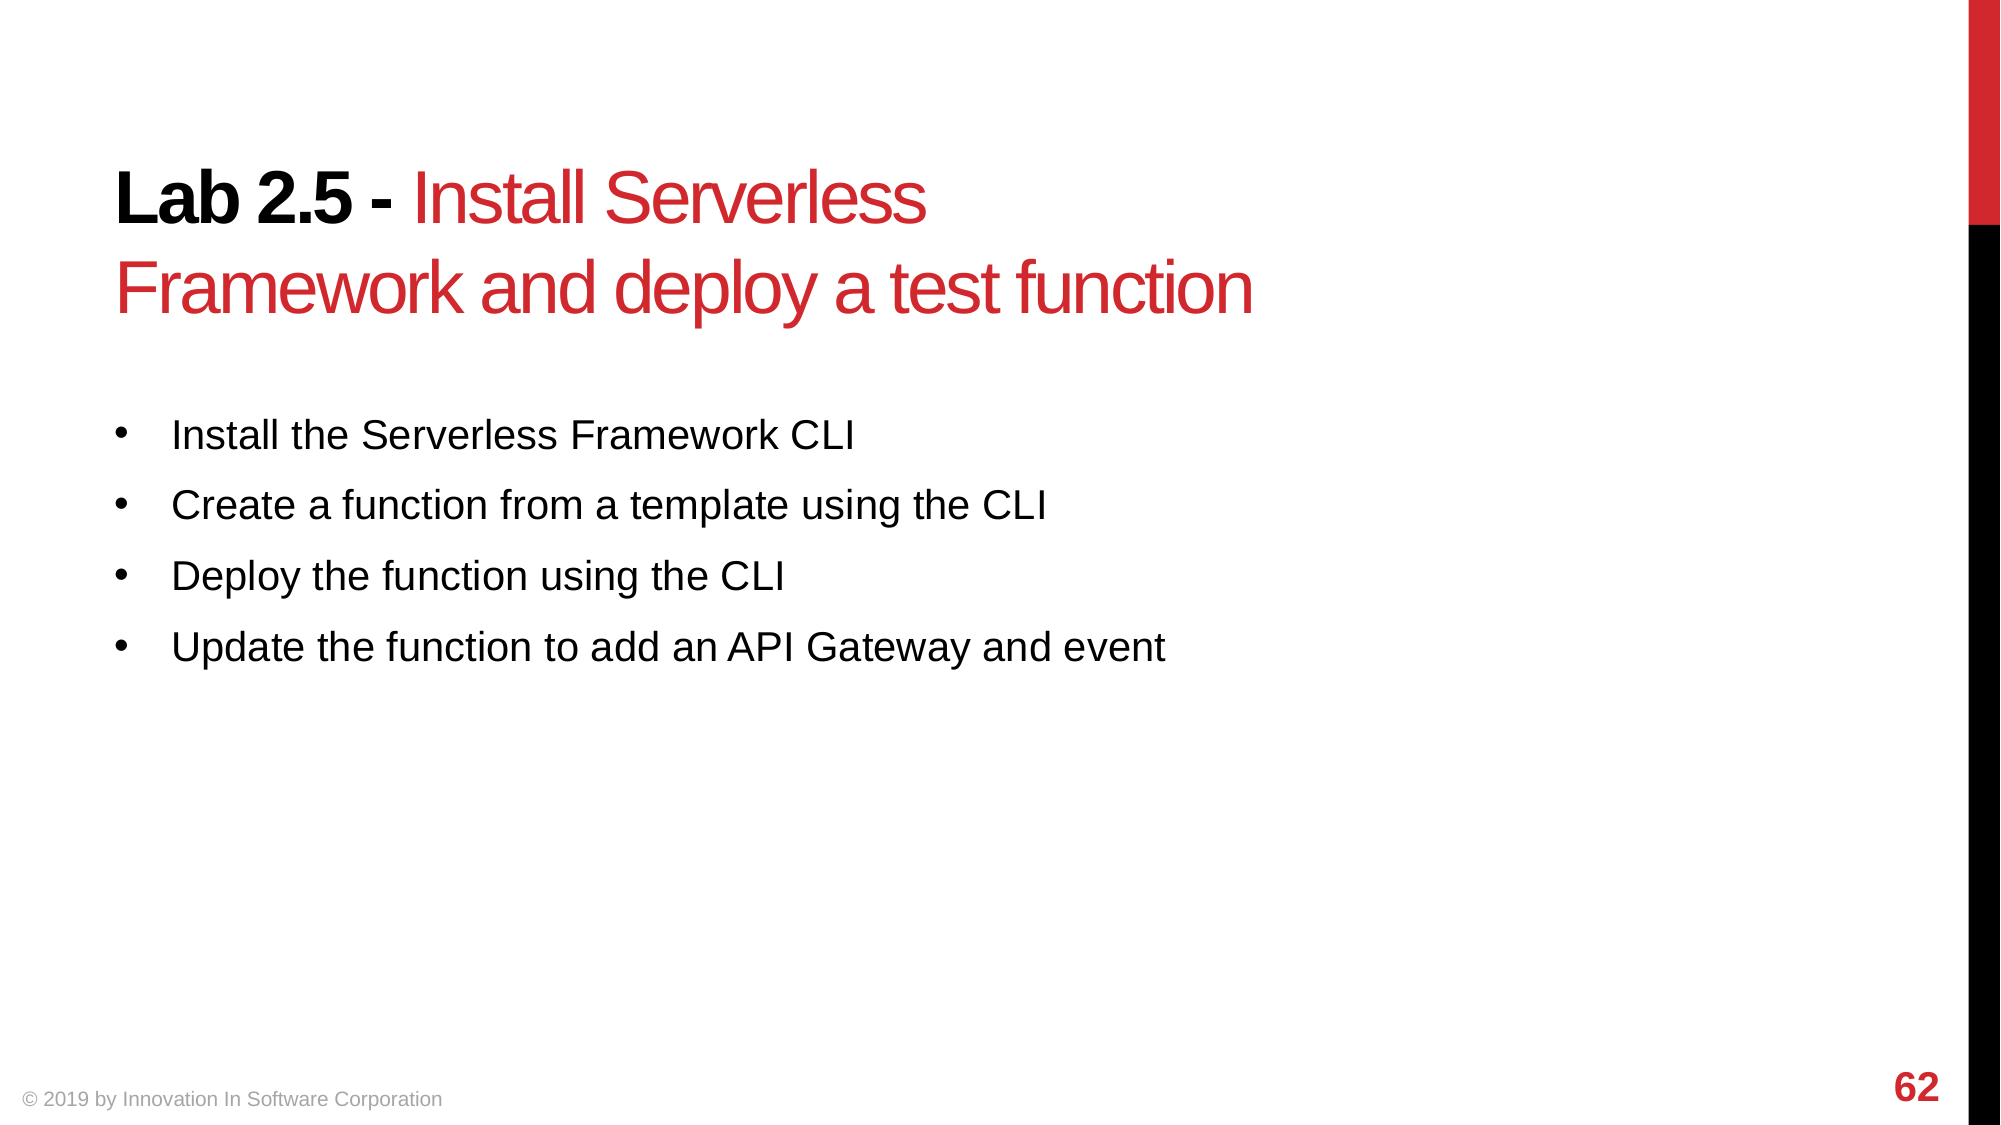

# Lab 2.5 - Install Serverless Framework and deploy a test function

Install the Serverless Framework CLI
Create a function from a template using the CLI
Deploy the function using the CLI
Update the function to add an API Gateway and event
62
© 2019 by Innovation In Software Corporation